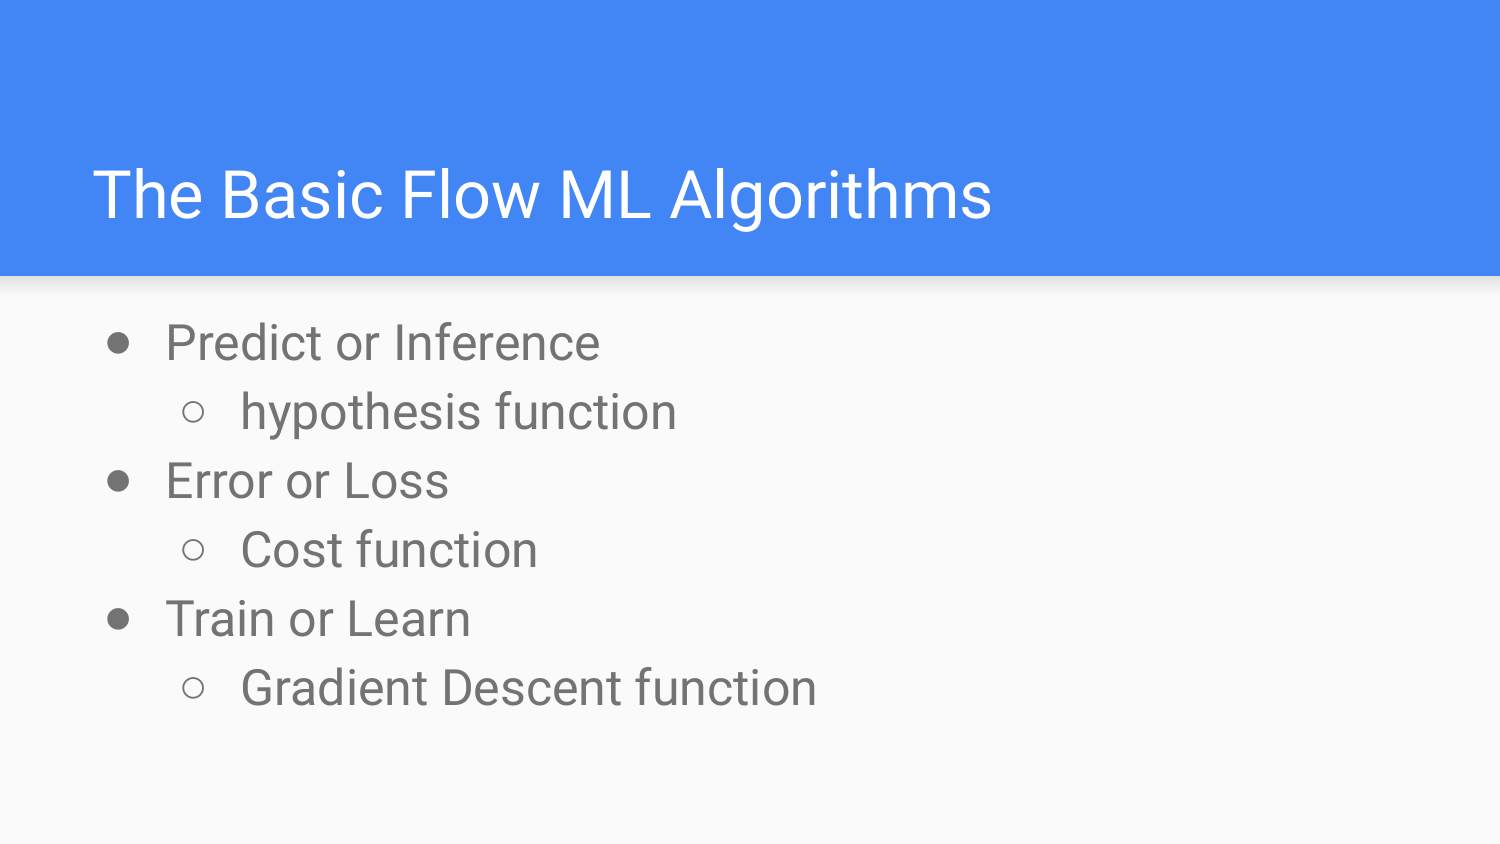

# The Basic Flow ML Algorithms
Predict or Inference
hypothesis function
Error or Loss
Cost function
Train or Learn
Gradient Descent function